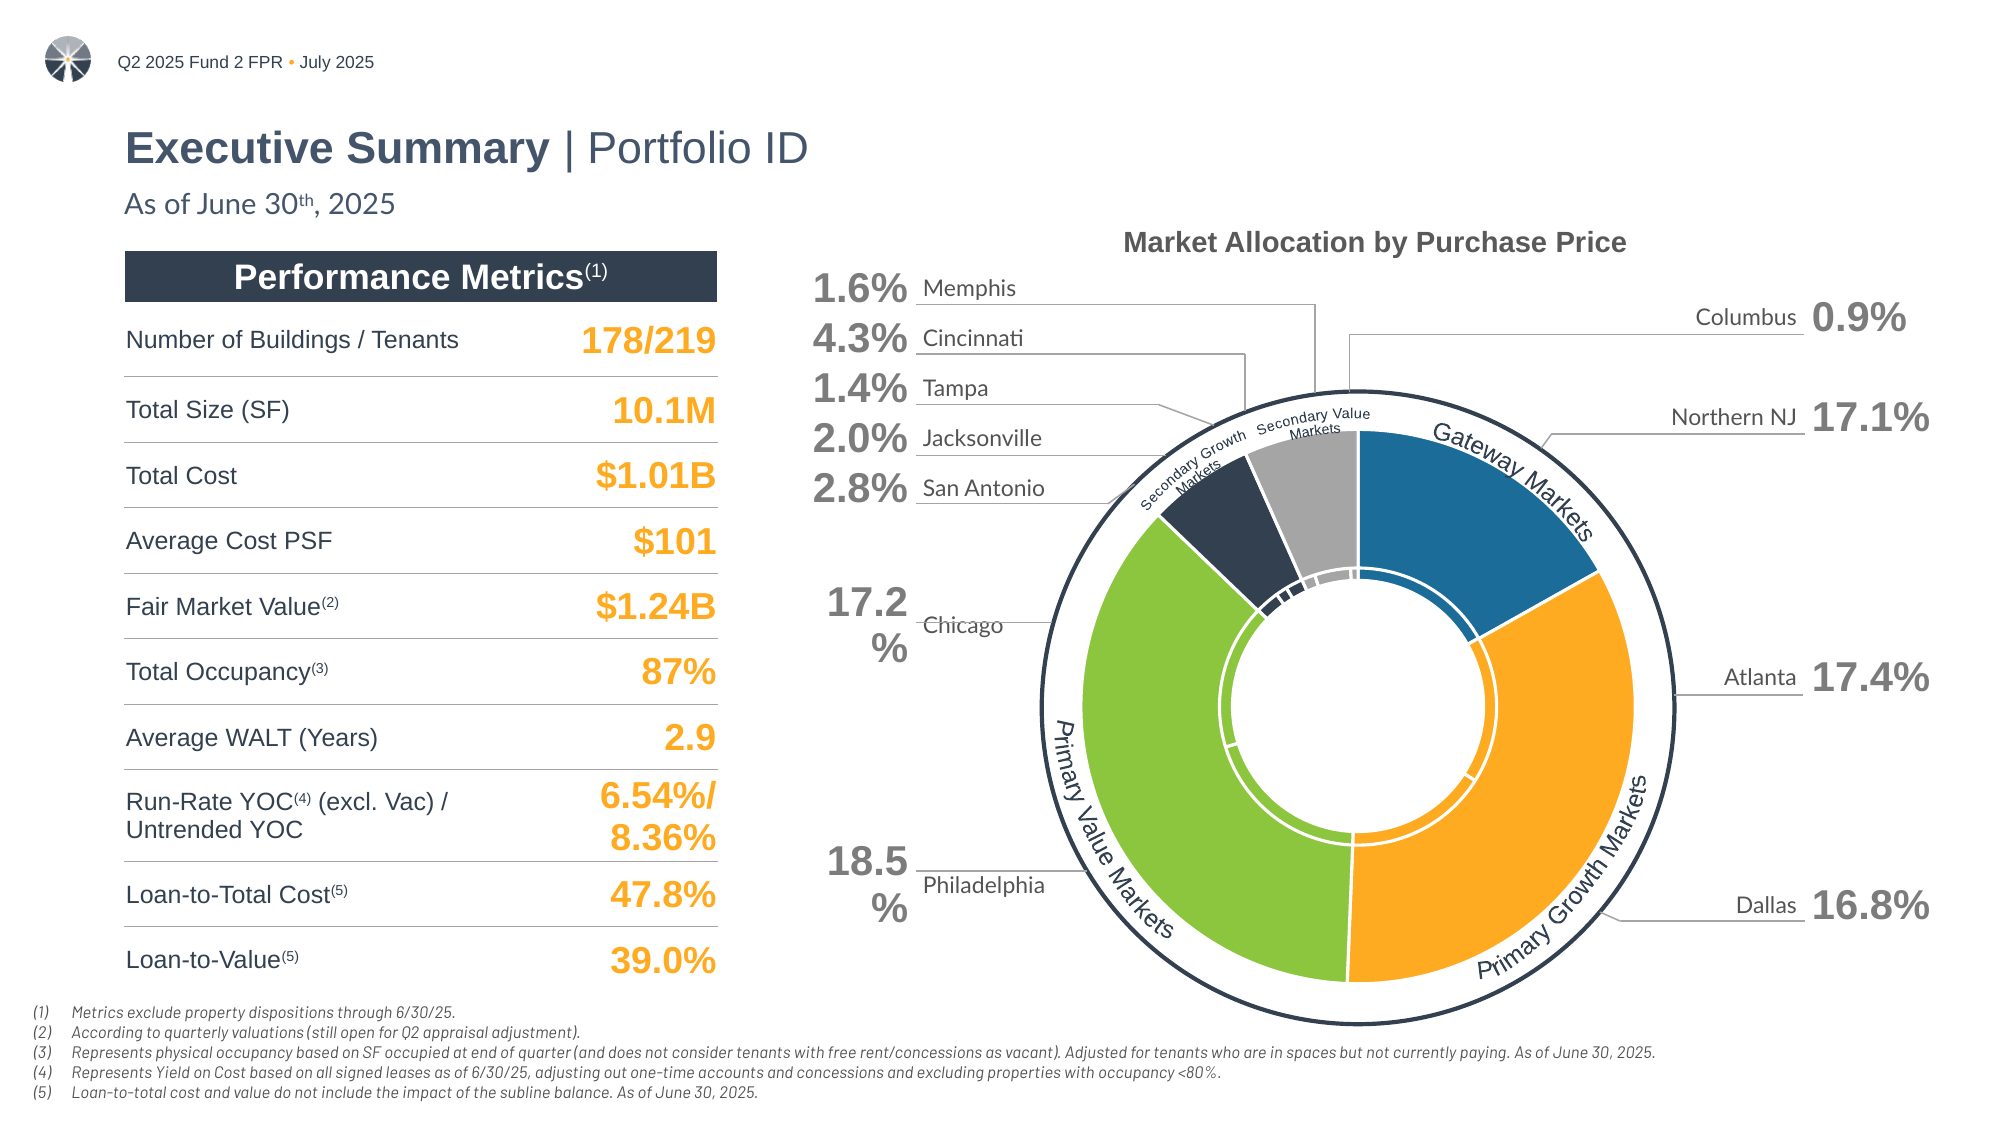

# Executive Summary | Portfolio ID
As of June 30th, 2025
Market Allocation by Purchase Price
| Performance Metrics(1) |  |
| --- | --- |
| Number of Buildings / Tenants | 178/219 |
| Total Size (SF) | 10.1M |
| Total Cost | $1.01B |
| Average Cost PSF | $101 |
| Fair Market Value(2) | $1.24B |
| Total Occupancy(3) | 87% |
| Average WALT (Years) | 2.9 |
| Run-Rate YOC(4) (excl. Vac) / Untrended YOC | 6.54%/8.36% |
| Loan-to-Total Cost(5) | 47.8% |
| Loan-to-Value(5) | 39.0% |
| 1.6% | Memphis |
| --- | --- |
| 4.3% | Cincinnati |
| 1.4% | Tampa |
| 2.0% | Jacksonville |
| 2.8% | San Antonio |
|  |  |
| 17.2% | Chicago |
|  |  |
| 18.5% | Philadelphia |
| Columbus | 0.9% |
| --- | --- |
|  |  |
| Northern NJ | 17.1% |
|  |  |
| Atlanta | 17.4% |
|  |  |
| Dallas | 16.8% |

### Chart

| Category |  |
|---|---|
| ''Summary ISLB'!$G$7:$G$18 | 0.1684528634776937 |
Secondary Value
Markets

### Chart

| Category |  |
|---|---|
| Northern NJ/New York | 0.1684528634776937 |
| Long Island | 0.0 |
| Lubbock | 0.0 |
| Atlanta | 0.17192384125478574 |
| Dallas | 0.16589510484885803 |
| Philadelphia | 0.1959096733284955 |
| Baltimore | 0.0 |
| Chicago | 0.16952640317818327 |
| Charlotte, NC | 0.0 |
| San Antonio | 0.027938536430708538 |
| Tampa | 0.013520077979771512 |
| Jacksonville | 0.0202279158963763 |
| Memphis | 0.01579827898075828 |
| Cincinnati | 0.042194127533008934 |
| Columbus | 0.00861317709136023 |
Gateway Markets
Secondary Growth
Markets
Primary Value Markets
Primary Growth Markets
Metrics exclude property dispositions through 6/30/25.
According to quarterly valuations (still open for Q2 appraisal adjustment).
Represents physical occupancy based on SF occupied at end of quarter (and does not consider tenants with free rent/concessions as vacant). Adjusted for tenants who are in spaces but not currently paying. As of June 30, 2025.
Represents Yield on Cost based on all signed leases as of 6/30/25, adjusting out one-time accounts and concessions and excluding properties with occupancy <80%.
Loan-to-total cost and value do not include the impact of the subline balance. As of June 30, 2025.